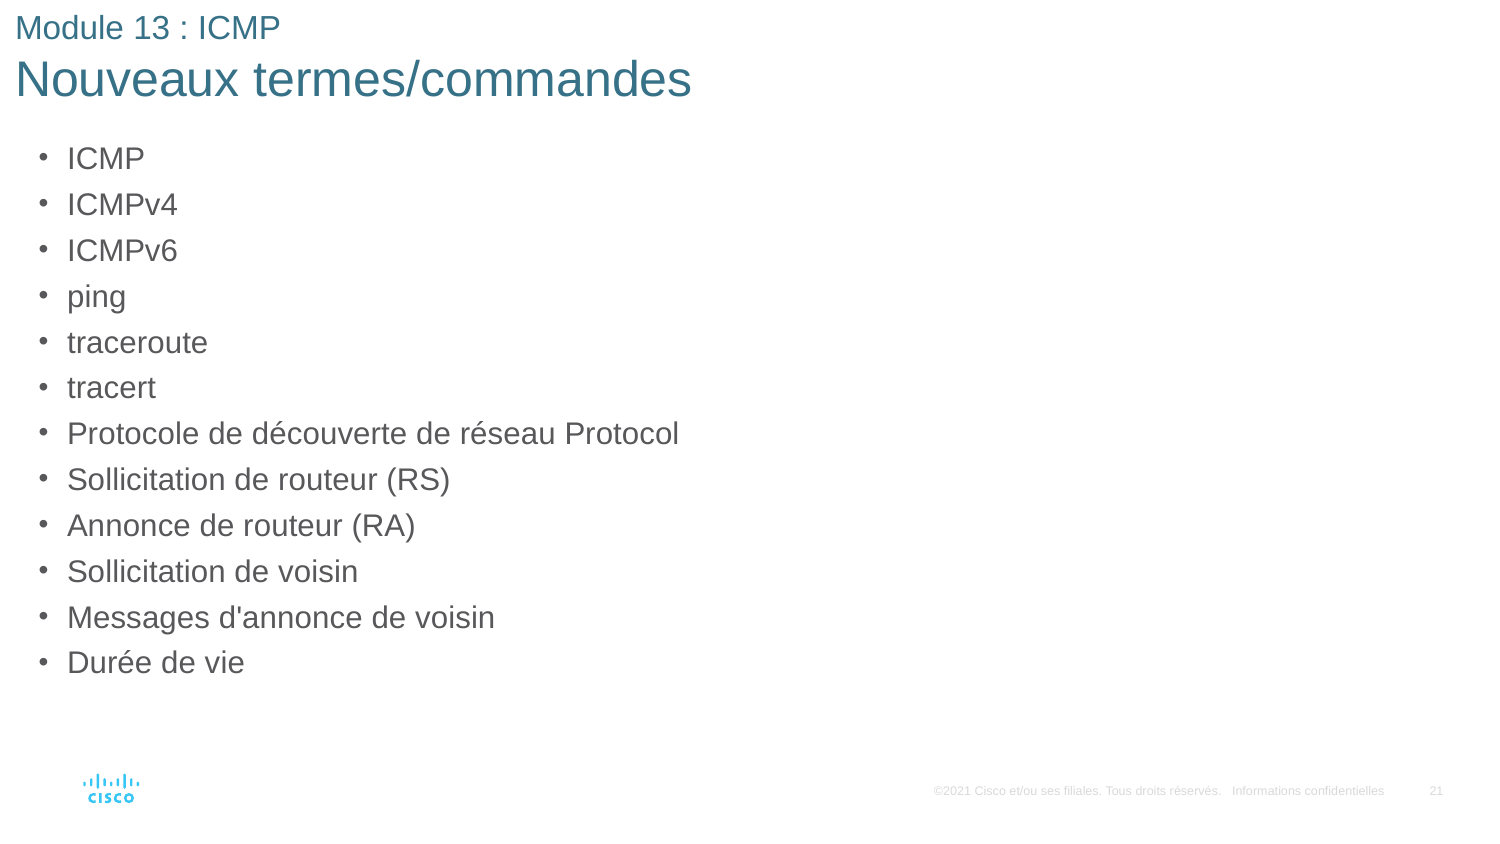

# Module 13 : ICMP Nouveaux termes/commandes
ICMP
ICMPv4
ICMPv6
ping
traceroute
tracert
Protocole de découverte de réseau Protocol
Sollicitation de routeur (RS)
Annonce de routeur (RA)
Sollicitation de voisin
Messages d'annonce de voisin
Durée de vie